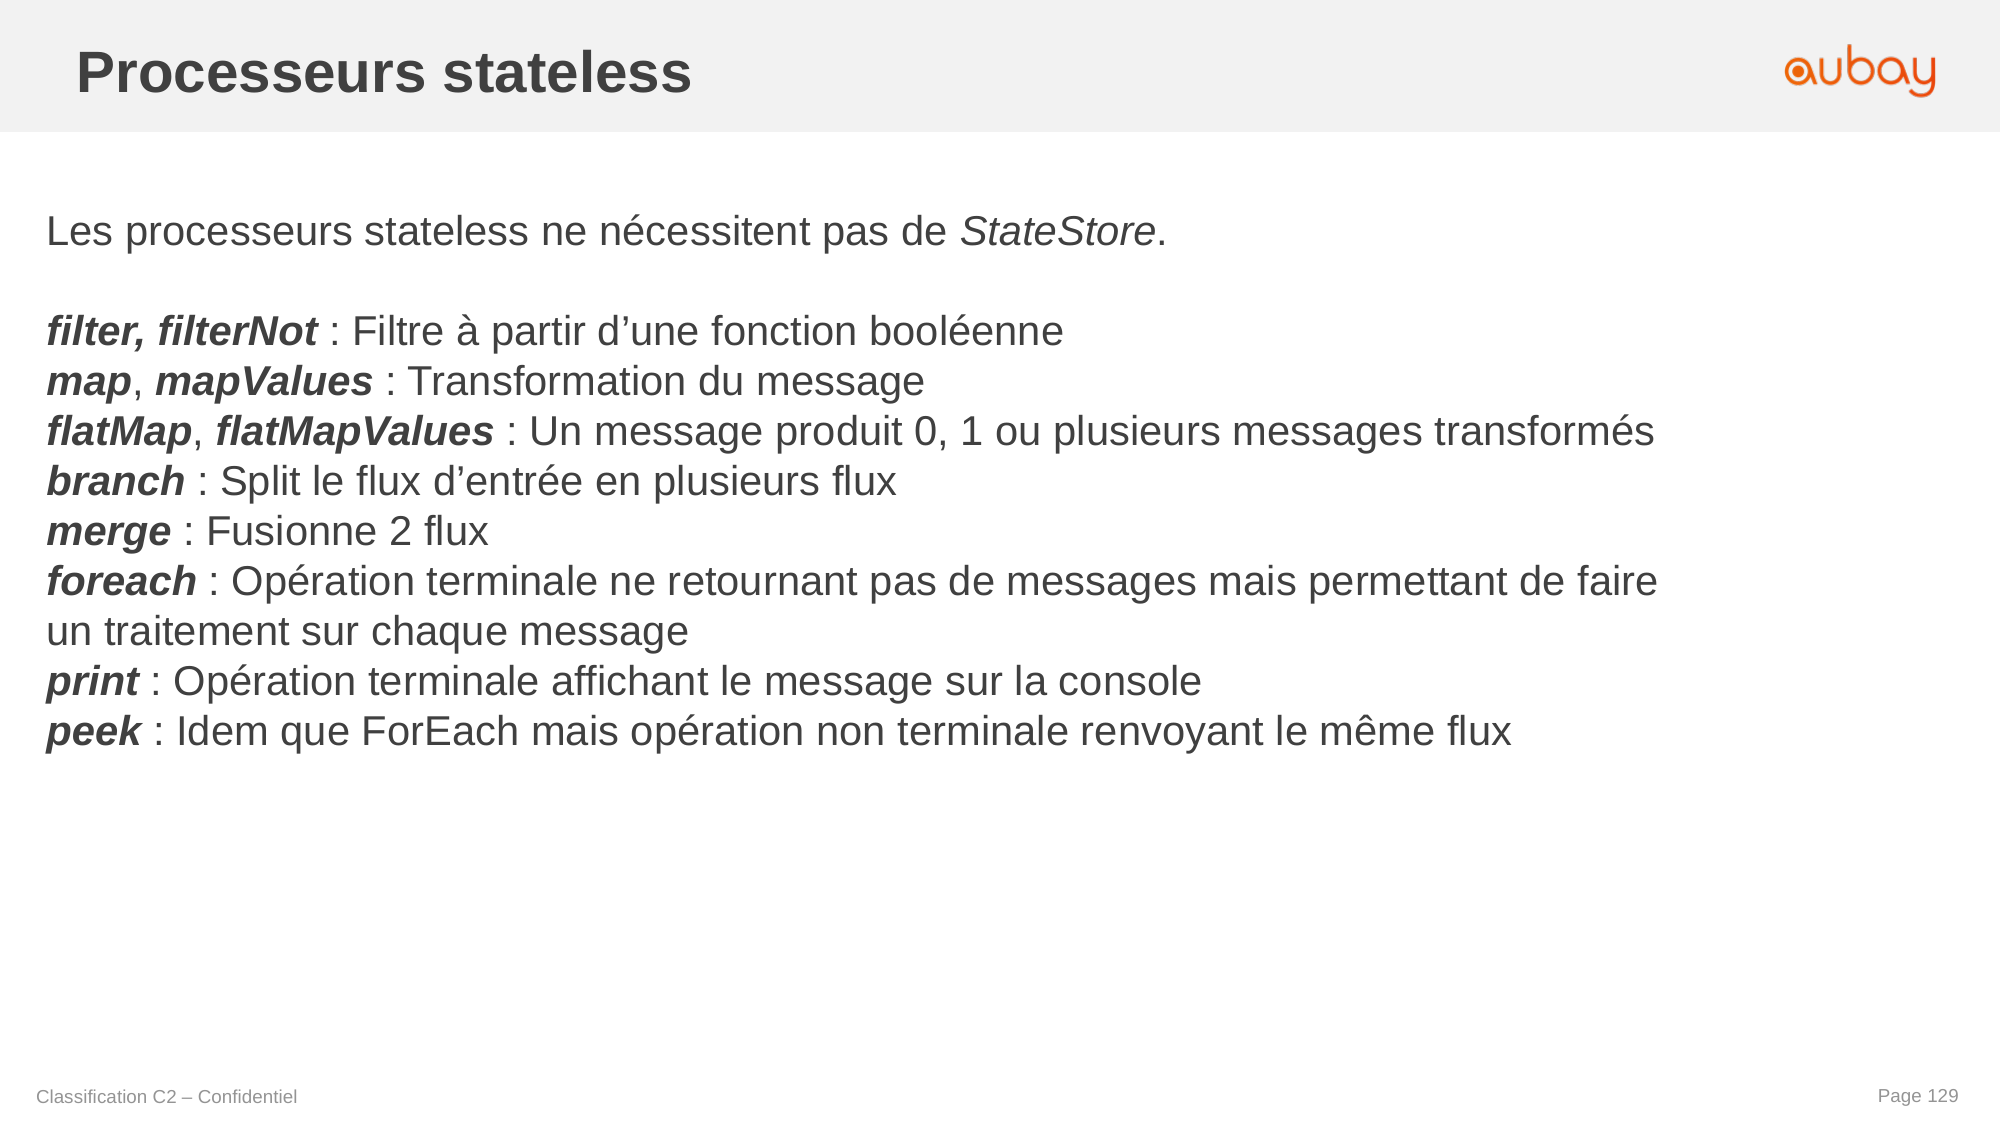

Processeurs stateless

Les processeurs stateless ne nécessitent pas de StateStore.

filter, filterNot : Filtre à partir d’une fonction booléenne
map, mapValues : Transformation du message
flatMap, flatMapValues : Un message produit 0, 1 ou plusieurs messages transformés
branch : Split le flux d’entrée en plusieurs flux
merge : Fusionne 2 flux
foreach : Opération terminale ne retournant pas de messages mais permettant de faire un traitement sur chaque message
print : Opération terminale affichant le message sur la console
peek : Idem que ForEach mais opération non terminale renvoyant le même flux